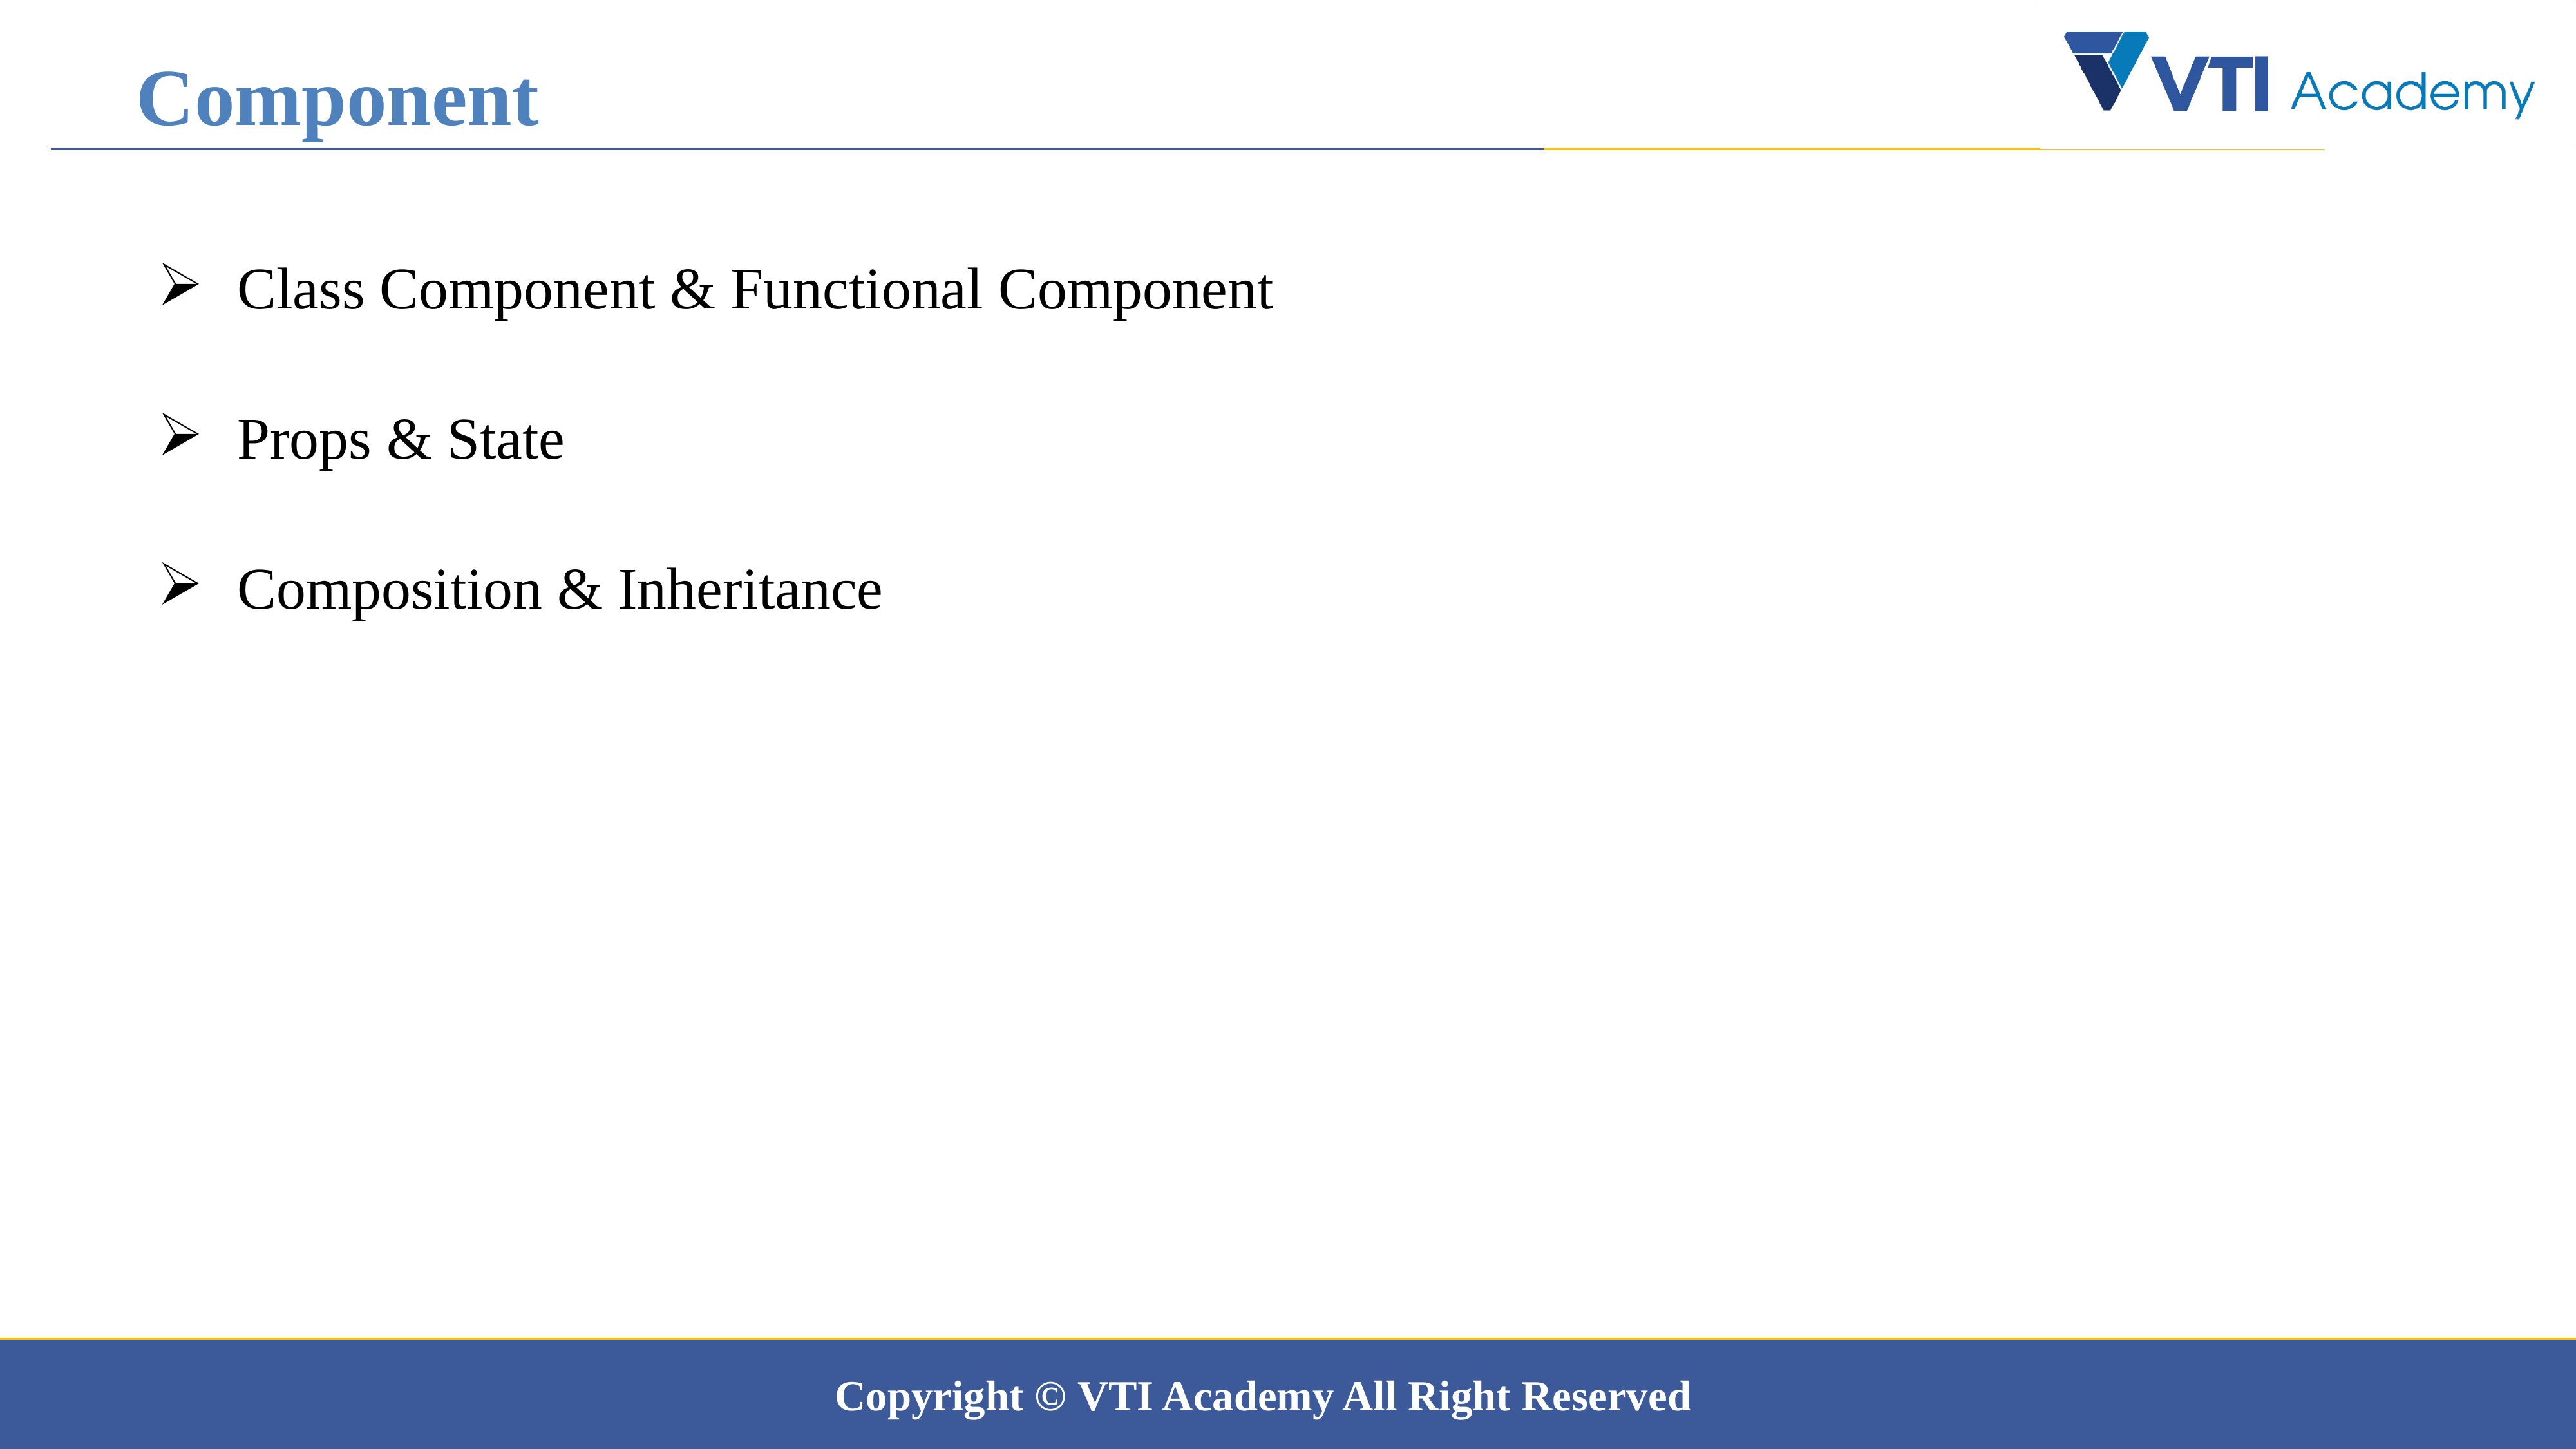

Component
 Class Component & Functional Component
 Props & State
 Composition & Inheritance